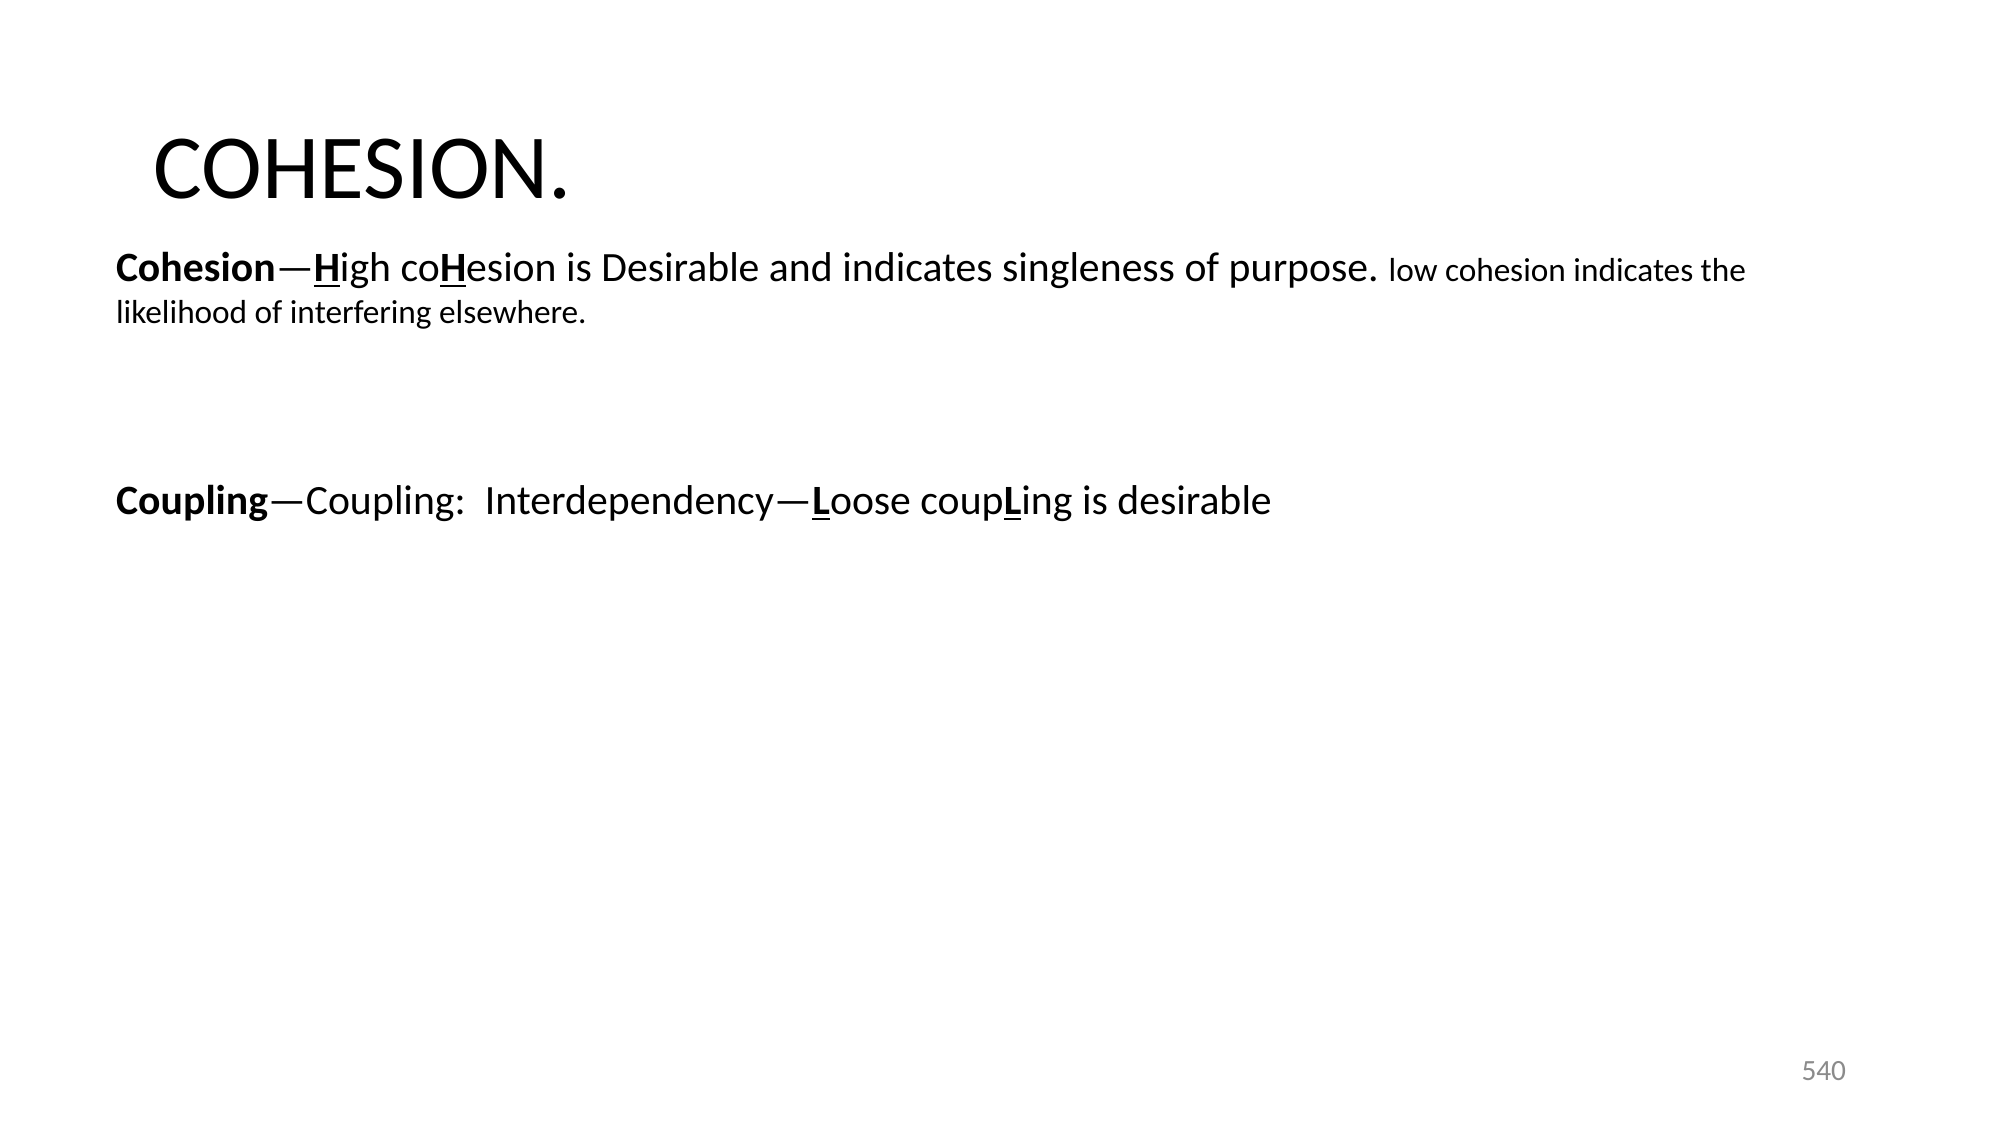

# COHESION.
Cohesion—High coHesion is Desirable and indicates singleness of purpose. low cohesion indicates the likelihood of interfering elsewhere.
Coupling—Coupling:  Interdependency—Loose coupLing is desirable

540